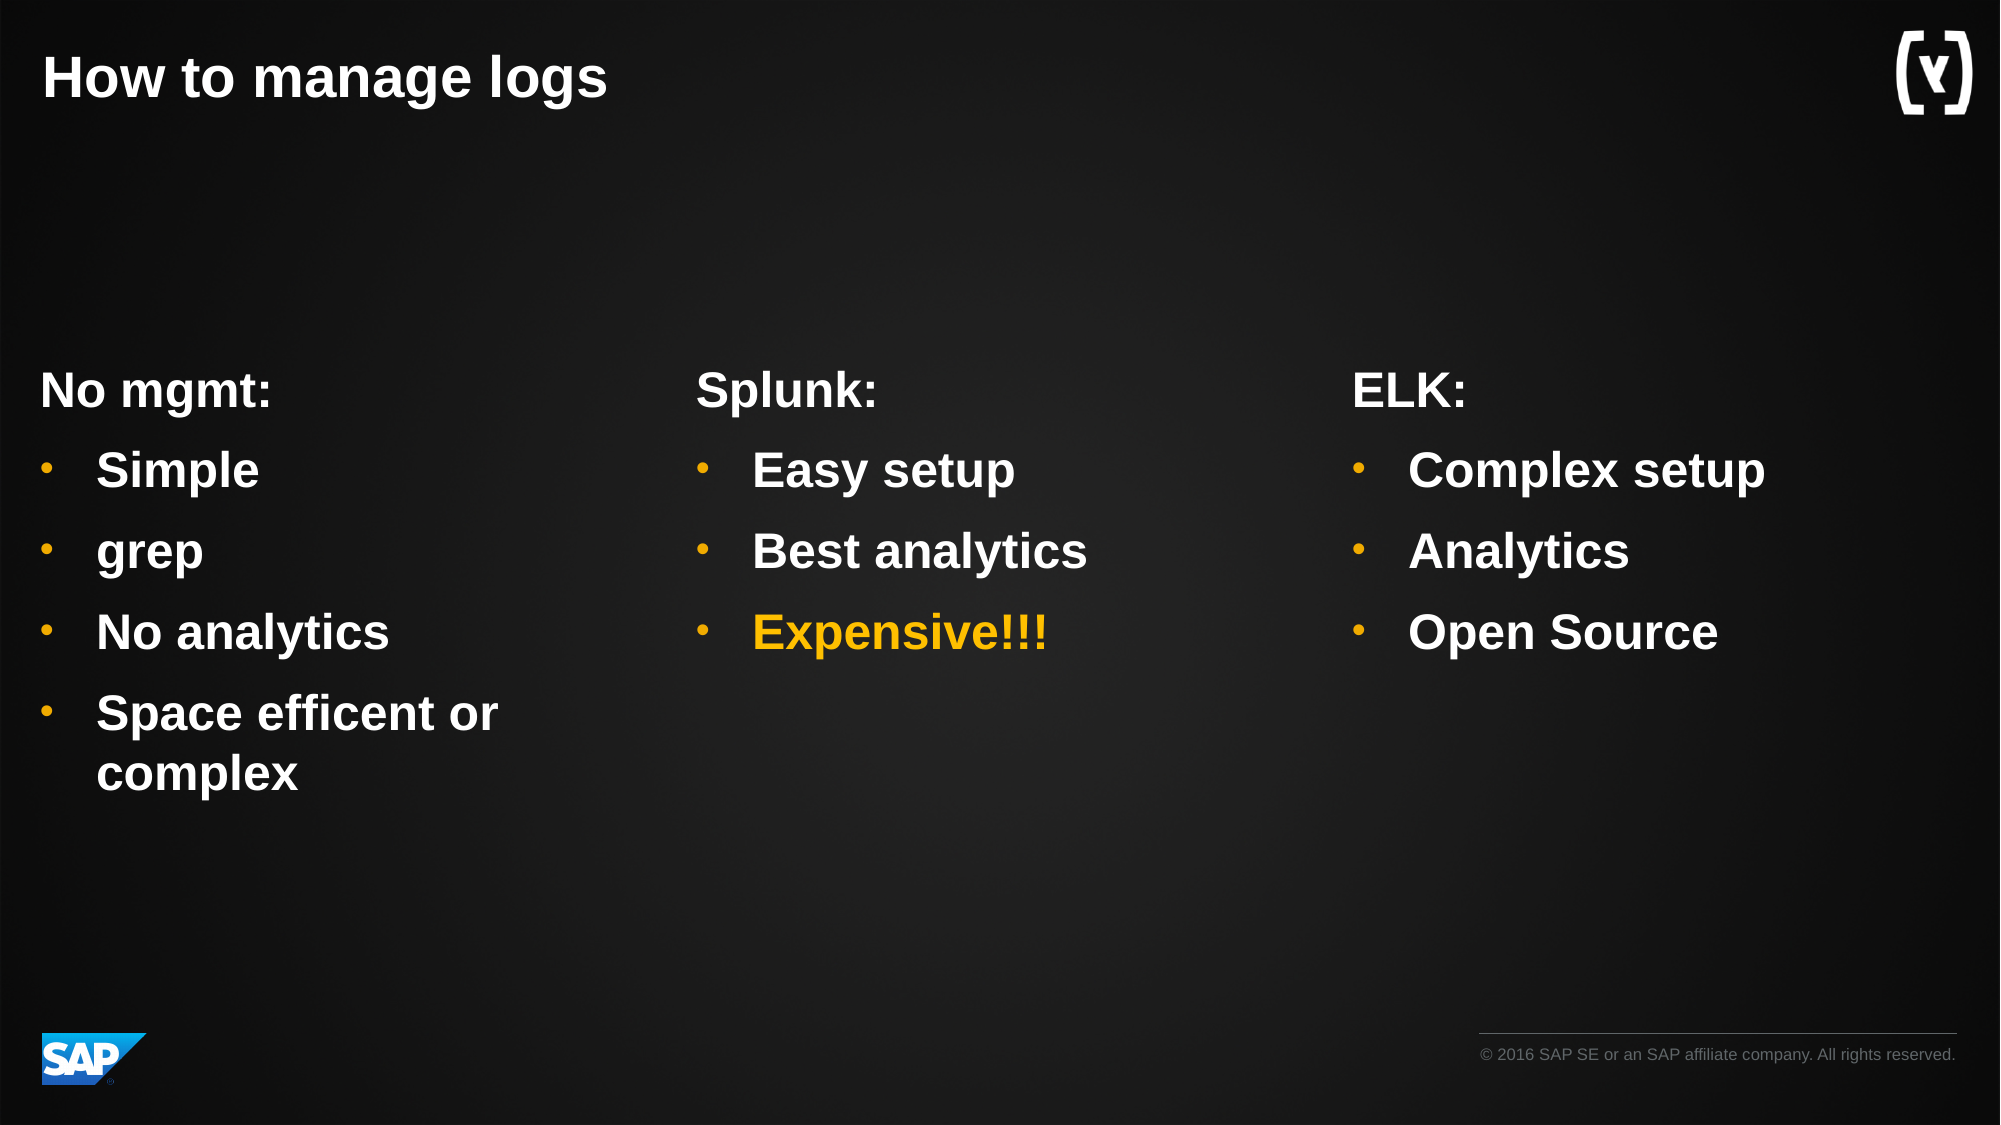

# How to manage logs
No mgmt:
Simple
grep
No analytics
Space efficent or complex
Splunk:
Easy setup
Best analytics
Expensive!!!
ELK:
Complex setup
Analytics
Open Source